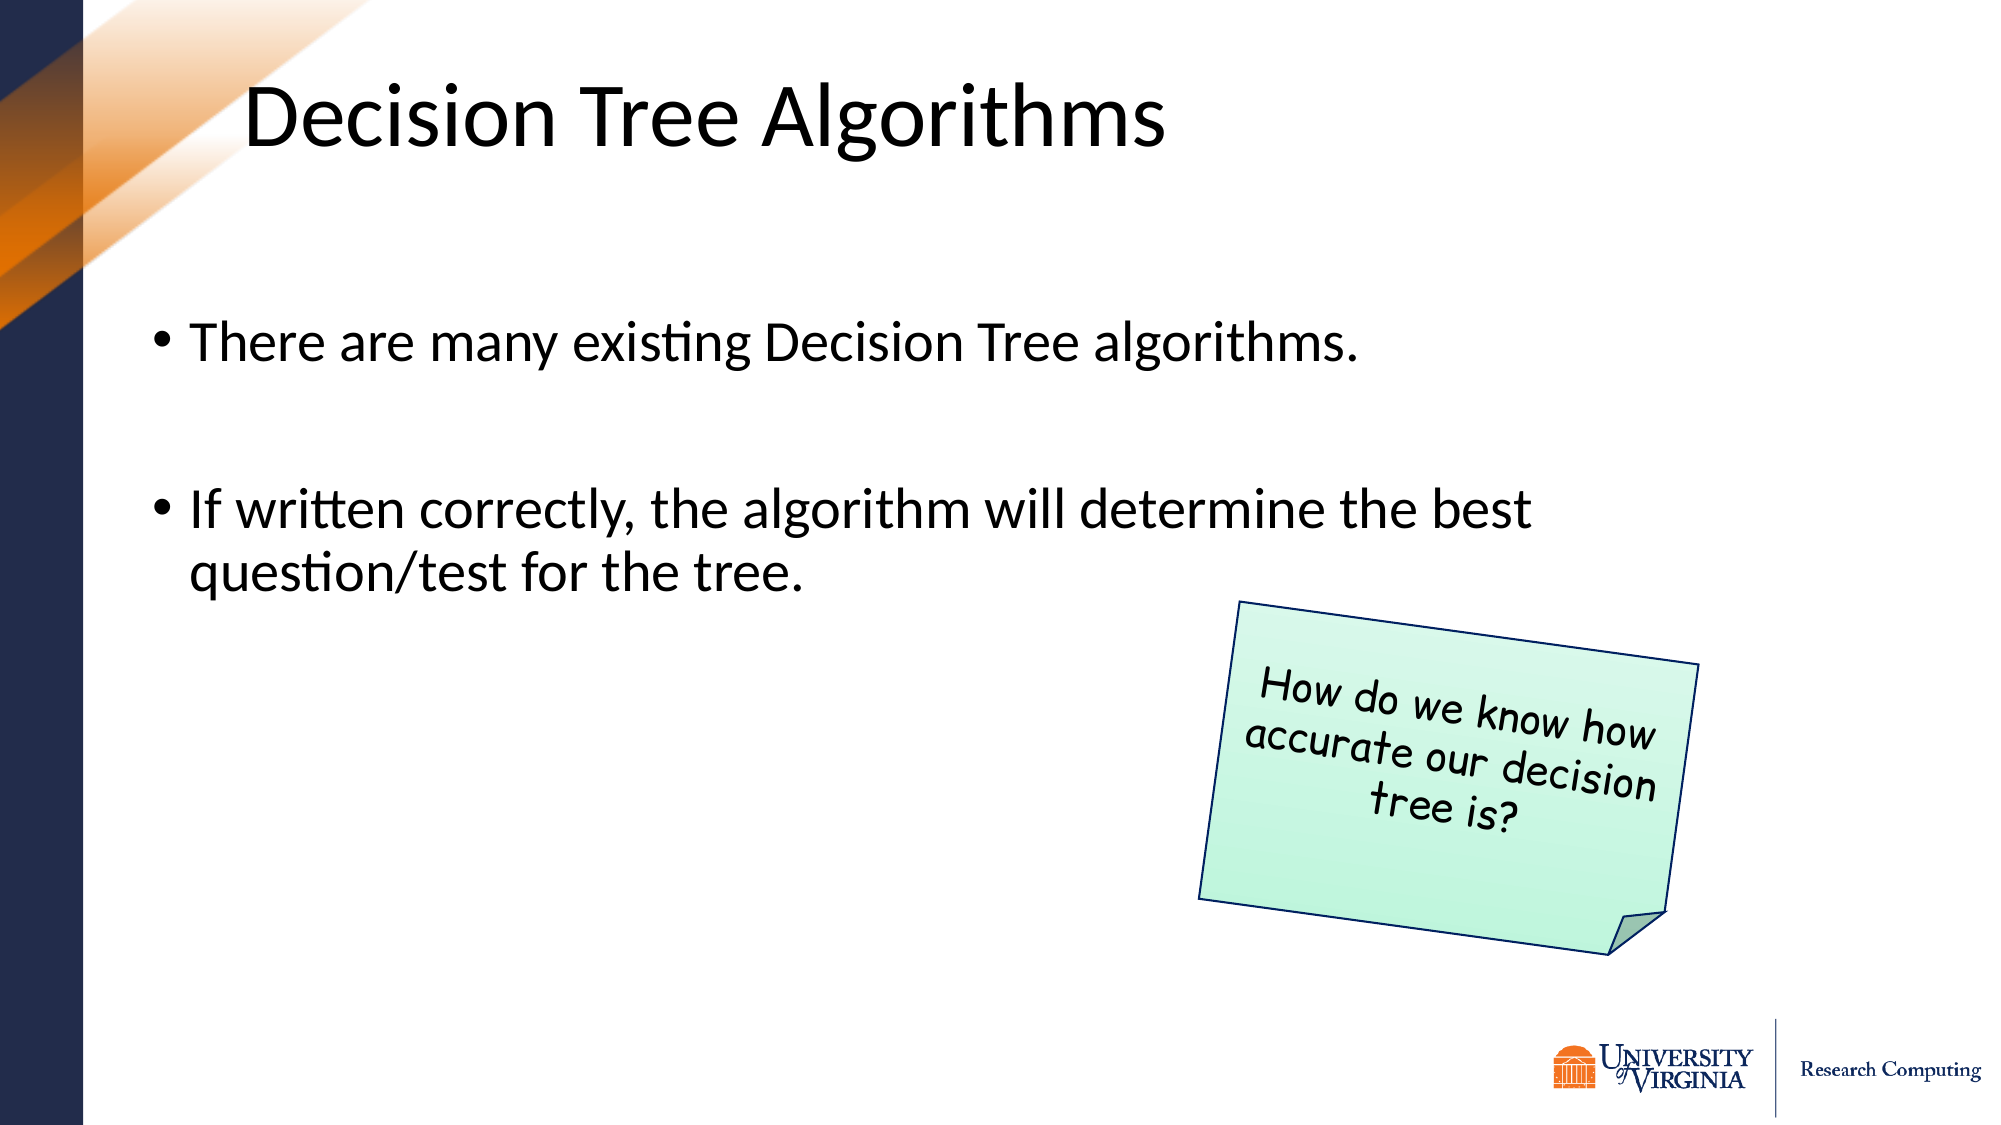

# Decision Tree Algorithms
There are many existing Decision Tree algorithms.

If written correctly, the algorithm will determine the best question/test for the tree.

How do we know how accurate our decision tree is?